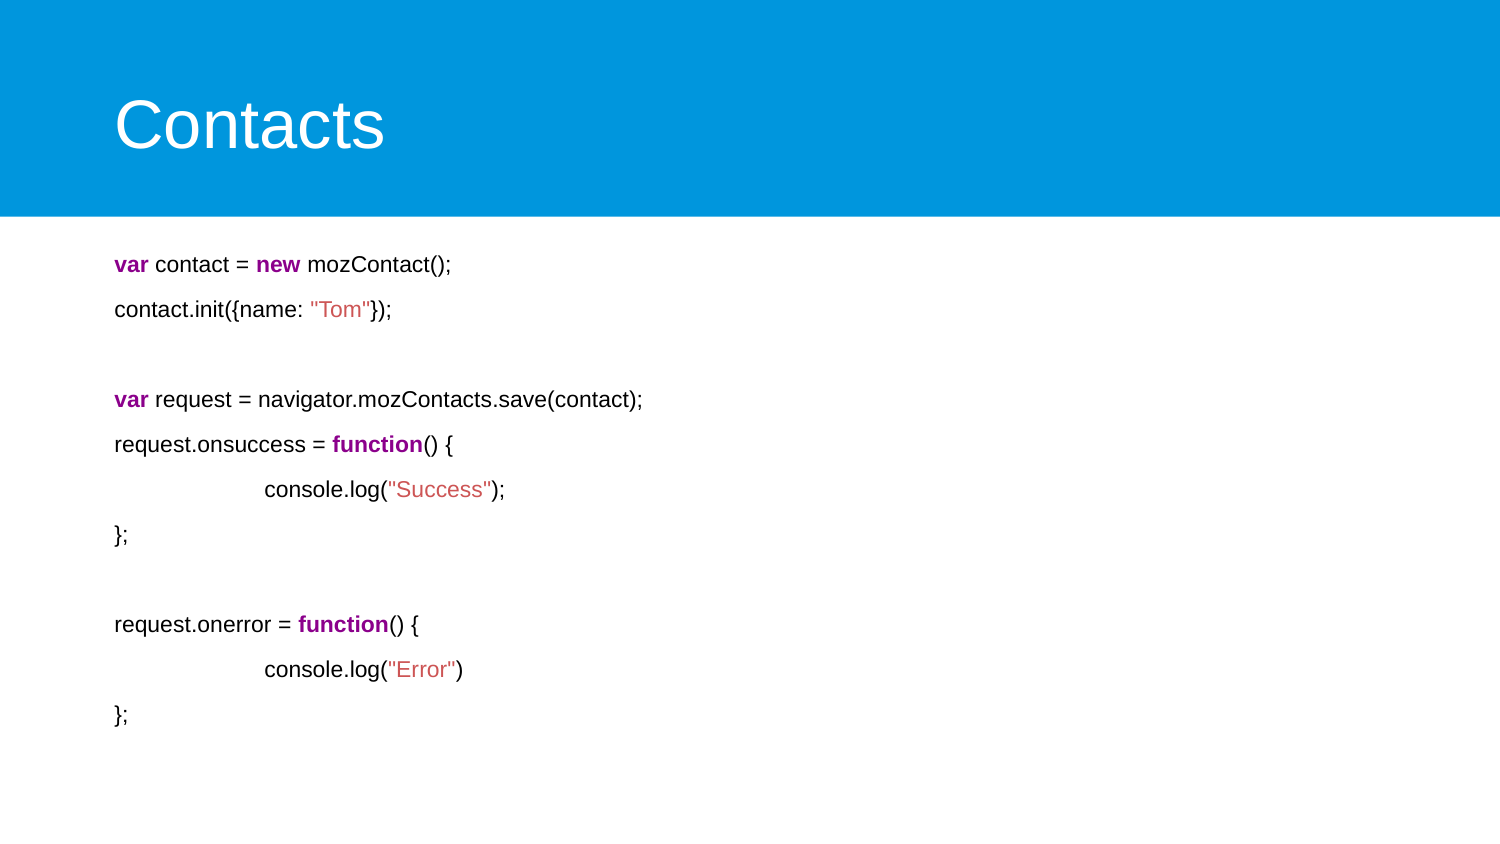

# Contacts
var contact = new mozContact();
contact.init({name: "Tom"});

var request = navigator.mozContacts.save(contact);
request.onsuccess = function() {
	console.log("Success");
};

request.onerror = function() {
	console.log("Error")
};